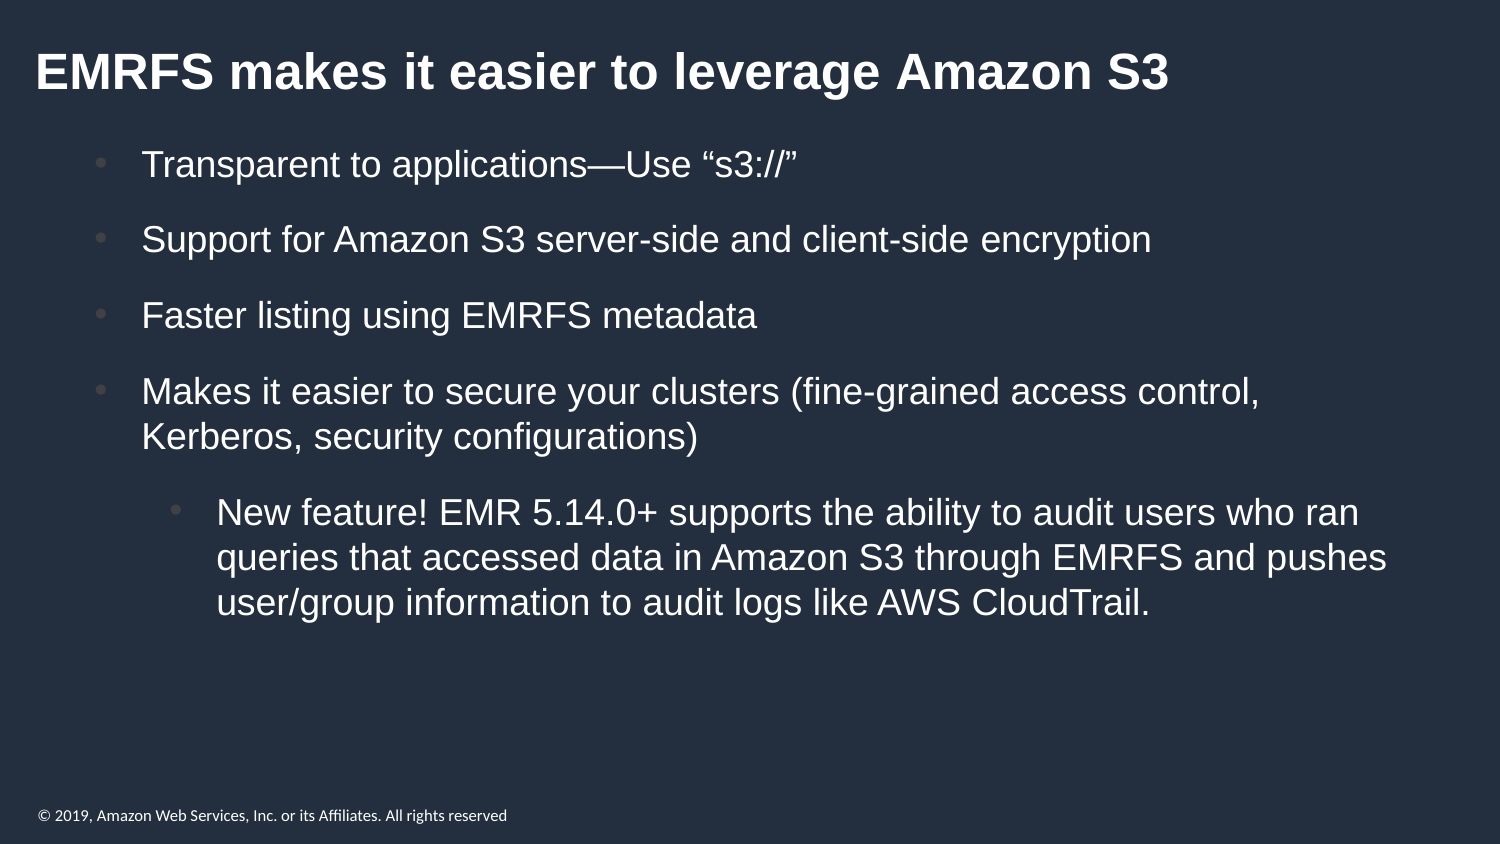

# EMRFS makes it easier to leverage Amazon S3
Transparent to applications—Use “s3://”
Support for Amazon S3 server-side and client-side encryption
Faster listing using EMRFS metadata
Makes it easier to secure your clusters (fine-grained access control, Kerberos, security configurations)
New feature! EMR 5.14.0+ supports the ability to audit users who ran queries that accessed data in Amazon S3 through EMRFS and pushes user/group information to audit logs like AWS CloudTrail.